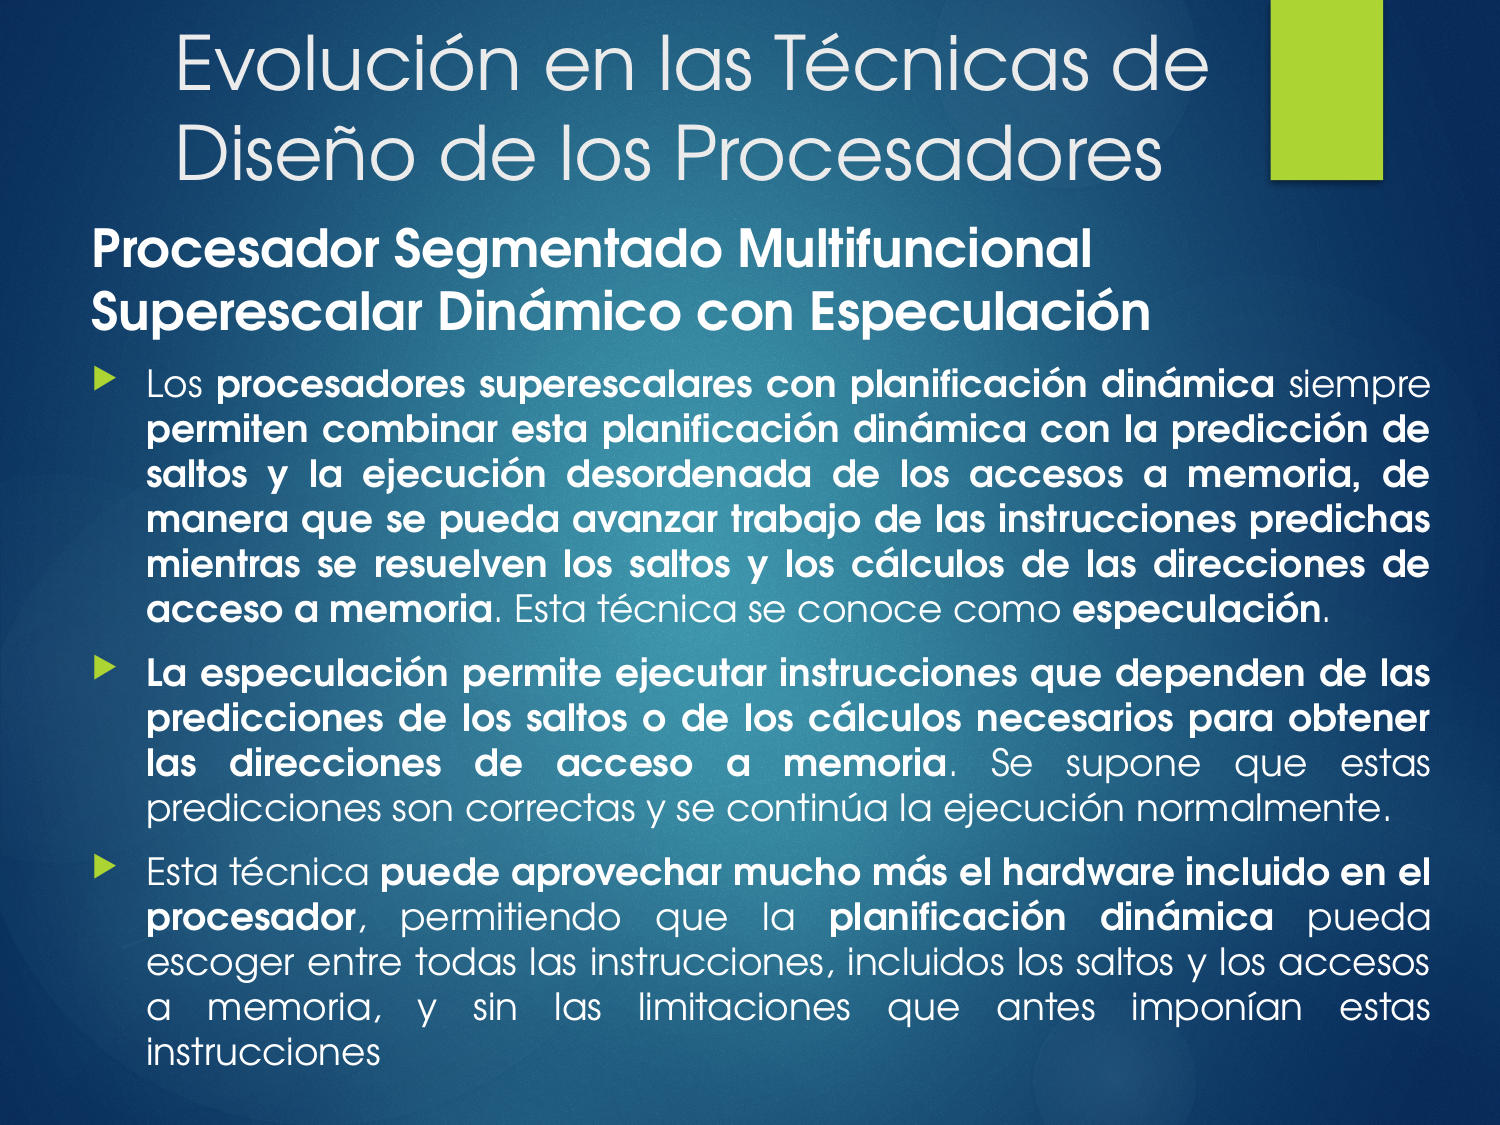

# Evolución en las Técnicas de Diseño de los Procesadores
Procesador Segmentado Multifuncional Superescalar Dinámico con Especulación
Los procesadores superescalares con planificación dinámica siempre permiten combinar esta planificación dinámica con la predicción de saltos y la ejecución desordenada de los accesos a memoria, de manera que se pueda avanzar trabajo de las instrucciones predichas mientras se resuelven los saltos y los cálculos de las direcciones de acceso a memoria. Esta técnica se conoce como especulación.
La especulación permite ejecutar instrucciones que dependen de las predicciones de los saltos o de los cálculos necesarios para obtener las direcciones de acceso a memoria. Se supone que estas predicciones son correctas y se continúa la ejecución normalmente.
Esta técnica puede aprovechar mucho más el hardware incluido en el procesador, permitiendo que la planificación dinámica pueda escoger entre todas las instrucciones, incluidos los saltos y los accesos a memoria, y sin las limitaciones que antes imponían estas instrucciones